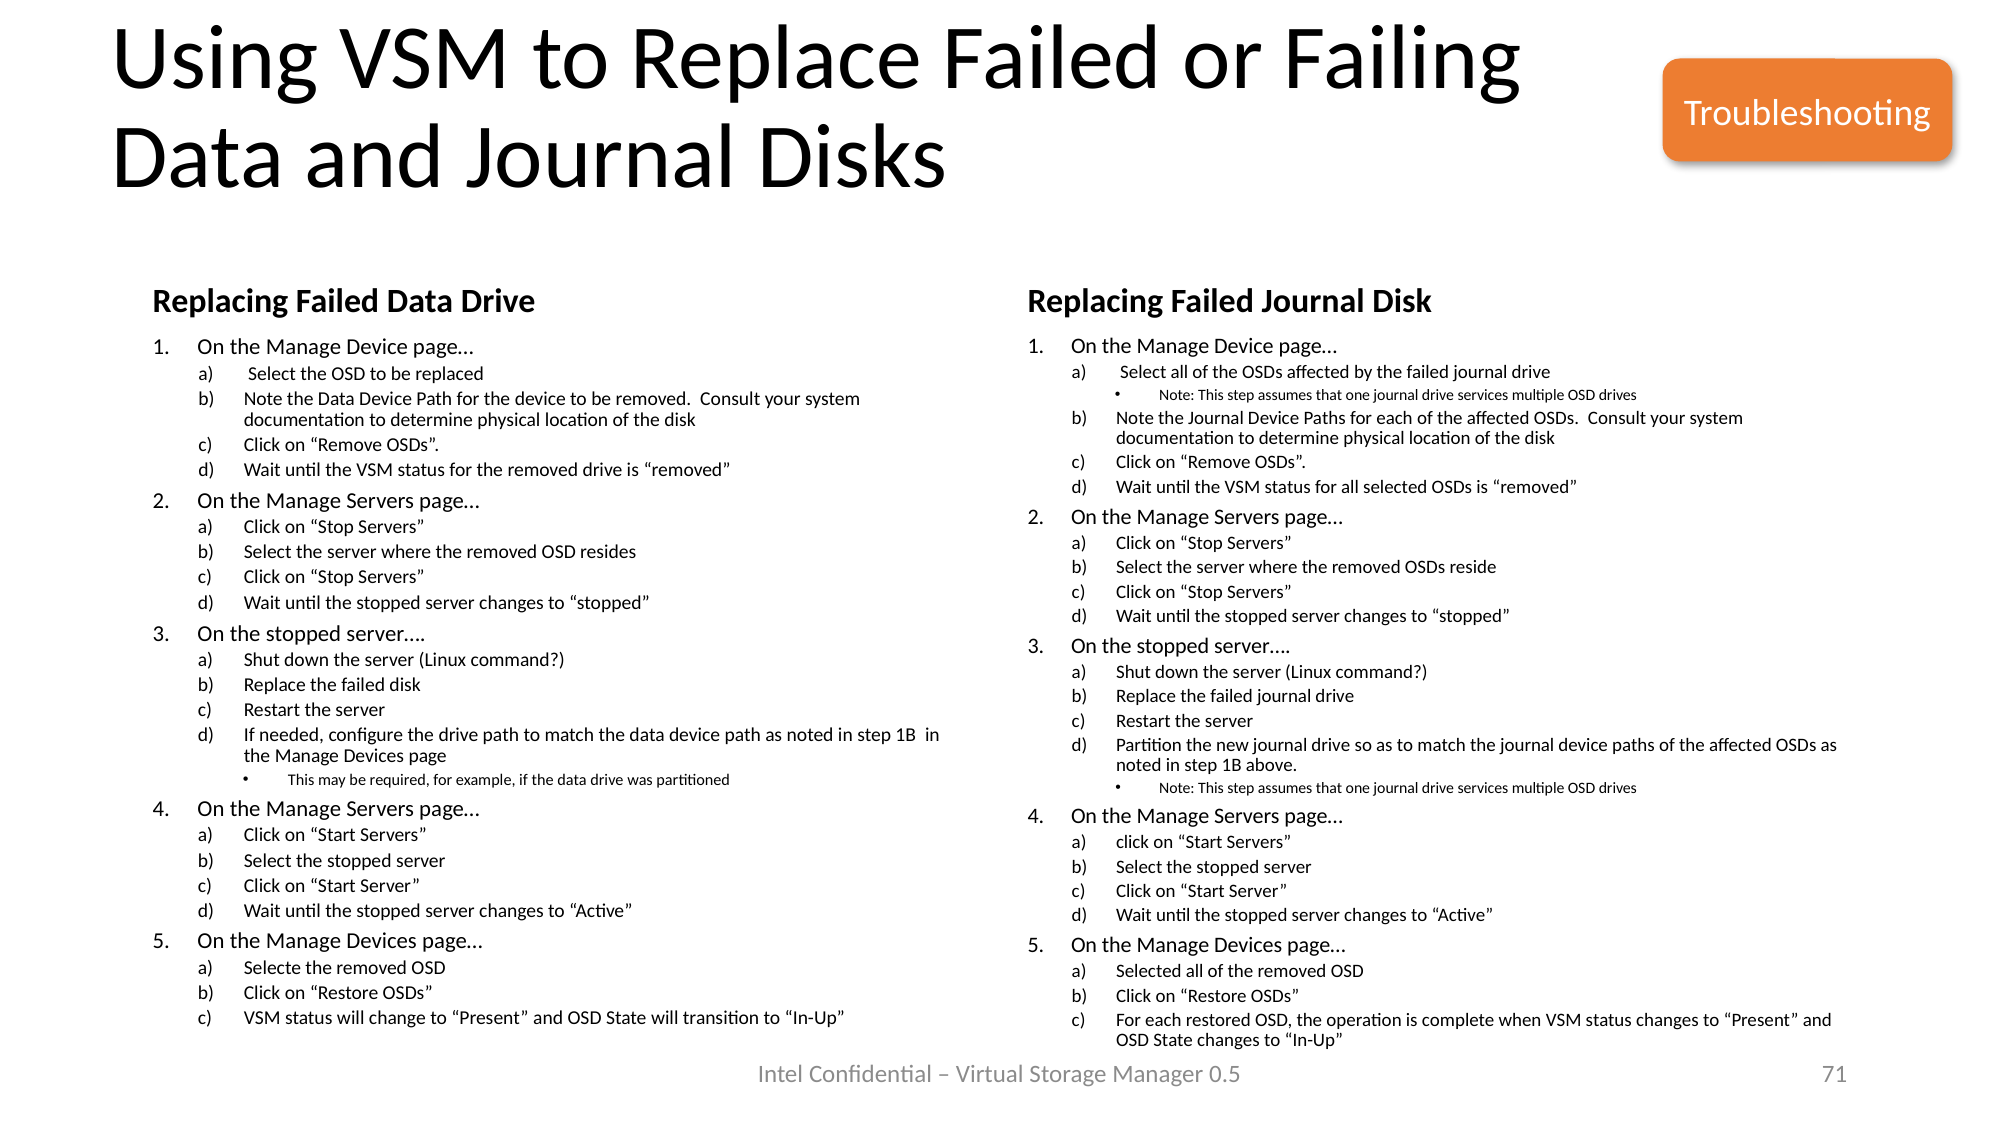

# Using VSM to Replace Failed or Failing Data and Journal Disks
Troubleshooting
Replacing Failed Data Drive
Replacing Failed Journal Disk
On the Manage Device page…
 Select the OSD to be replaced
Note the Data Device Path for the device to be removed.  Consult your system documentation to determine physical location of the disk
Click on “Remove OSDs”.
Wait until the VSM status for the removed drive is “removed”
On the Manage Servers page…
Click on “Stop Servers”
Select the server where the removed OSD resides
Click on “Stop Servers”
Wait until the stopped server changes to “stopped”
On the stopped server….
Shut down the server (Linux command?)
Replace the failed disk
Restart the server
If needed, configure the drive path to match the data device path as noted in step 1B  in the Manage Devices page
This may be required, for example, if the data drive was partitioned
On the Manage Servers page…
Click on “Start Servers”
Select the stopped server
Click on “Start Server”
Wait until the stopped server changes to “Active”
On the Manage Devices page…
Selecte the removed OSD
Click on “Restore OSDs”
VSM status will change to “Present” and OSD State will transition to “In-Up”

On the Manage Device page…
 Select all of the OSDs affected by the failed journal drive
Note: This step assumes that one journal drive services multiple OSD drives
Note the Journal Device Paths for each of the affected OSDs.  Consult your system documentation to determine physical location of the disk
Click on “Remove OSDs”.
Wait until the VSM status for all selected OSDs is “removed”
On the Manage Servers page…
Click on “Stop Servers”
Select the server where the removed OSDs reside
Click on “Stop Servers”
Wait until the stopped server changes to “stopped”
On the stopped server….
Shut down the server (Linux command?)
Replace the failed journal drive
Restart the server
Partition the new journal drive so as to match the journal device paths of the affected OSDs as noted in step 1B above.
Note: This step assumes that one journal drive services multiple OSD drives
On the Manage Servers page…
click on “Start Servers”
Select the stopped server
Click on “Start Server”
Wait until the stopped server changes to “Active”
On the Manage Devices page…
Selected all of the removed OSD
Click on “Restore OSDs”
For each restored OSD, the operation is complete when VSM status changes to “Present” and OSD State changes to “In-Up”

Intel Confidential – Virtual Storage Manager 0.5
71